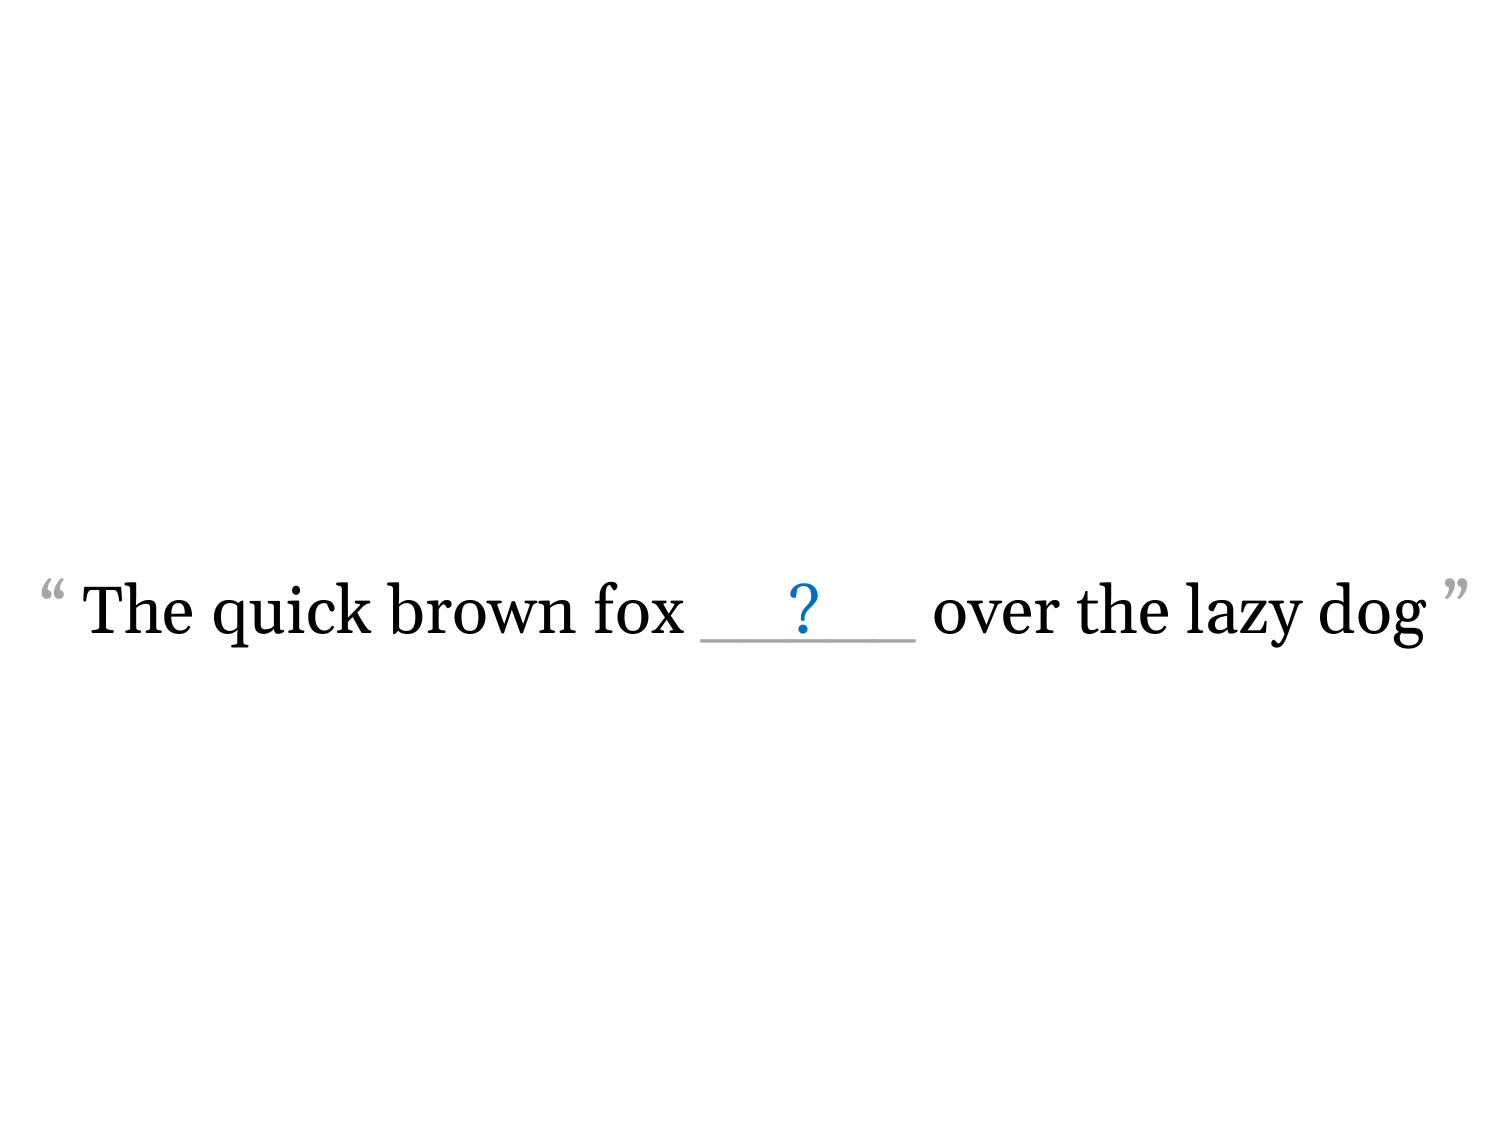

“ The quick brown fox _____ over the lazy dog ”
?
kicks
shots
throws
looks
jumps